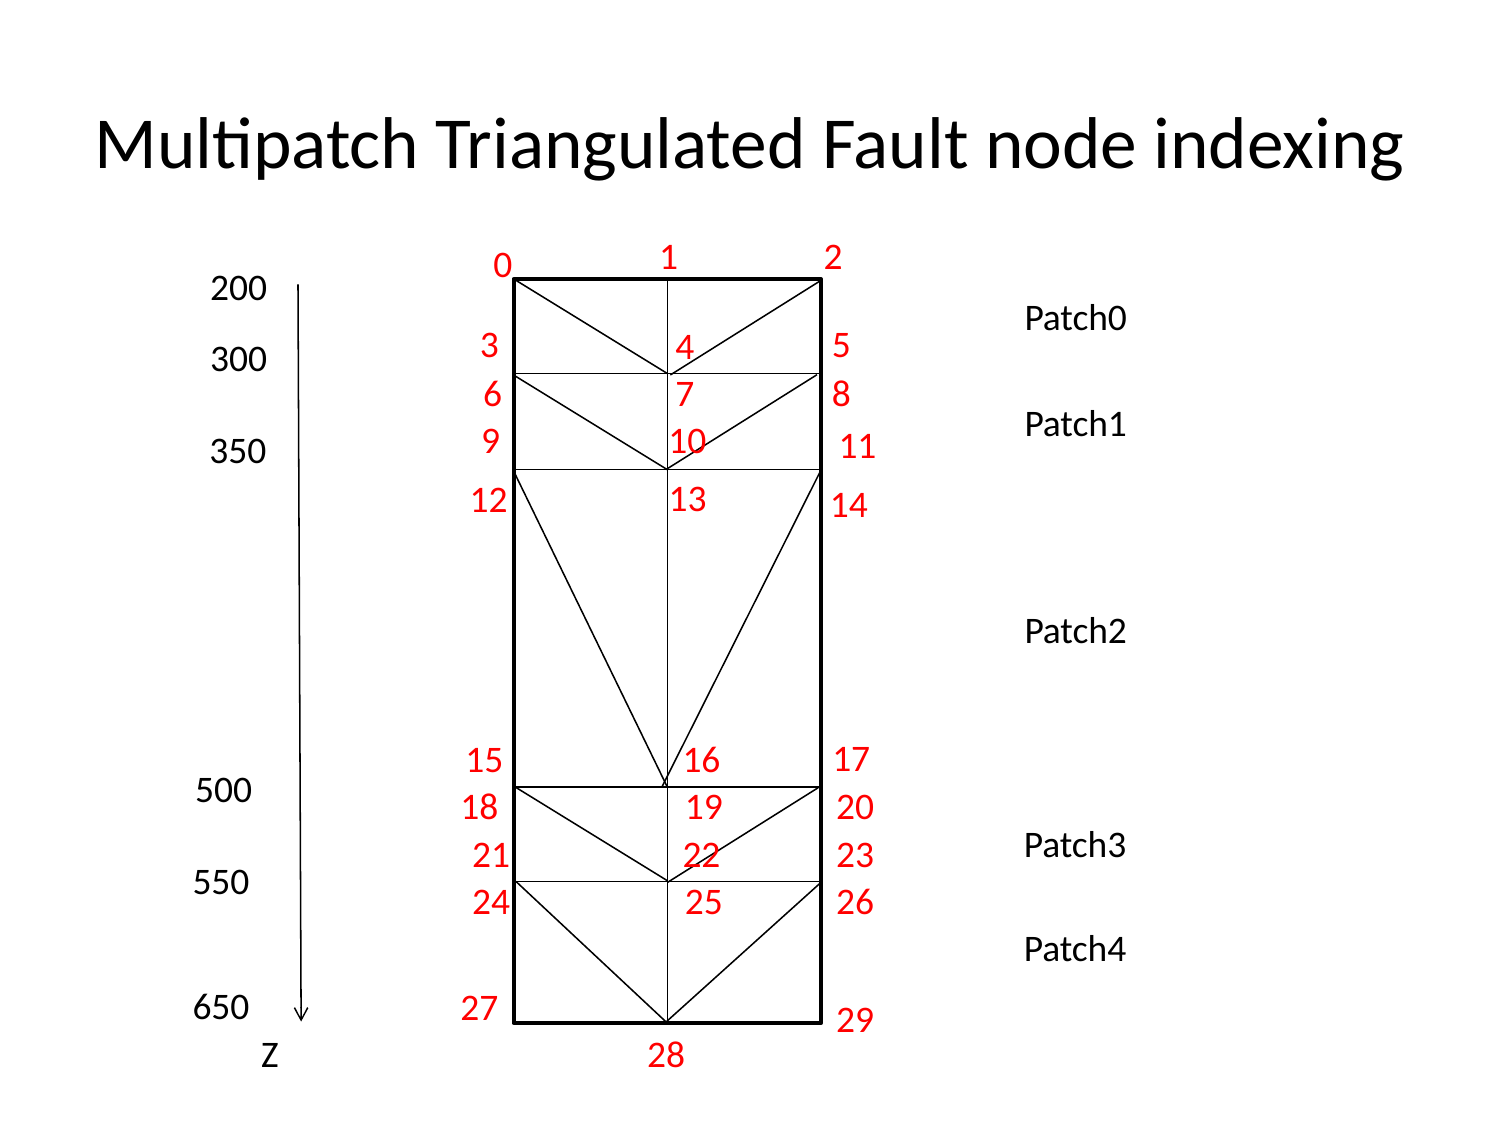

# Multipatch Triangulated Fault node indexing
1
2
0
200

Patch0
3
5
4
300
6
7
8
Patch1
9
10
11
350
13
12
14
Patch2
17
15
16
500
18
19
20
Patch3
21
22
23
550
24
25
26
Patch4
650
27
29
Z
28